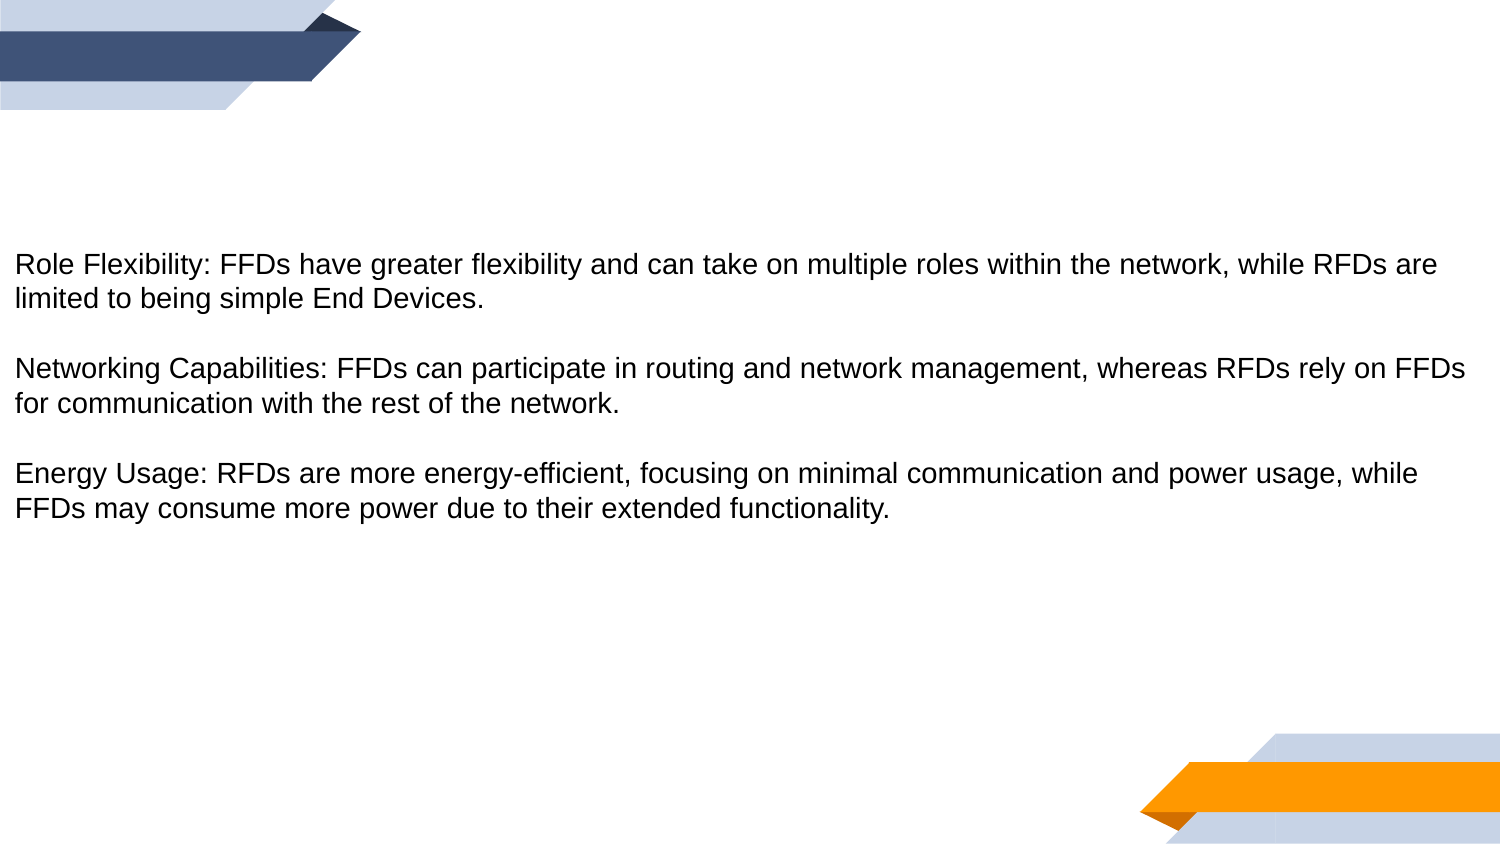

Role Flexibility: FFDs have greater flexibility and can take on multiple roles within the network, while RFDs are limited to being simple End Devices.

Networking Capabilities: FFDs can participate in routing and network management, whereas RFDs rely on FFDs for communication with the rest of the network.

Energy Usage: RFDs are more energy-efficient, focusing on minimal communication and power usage, while FFDs may consume more power due to their extended functionality.